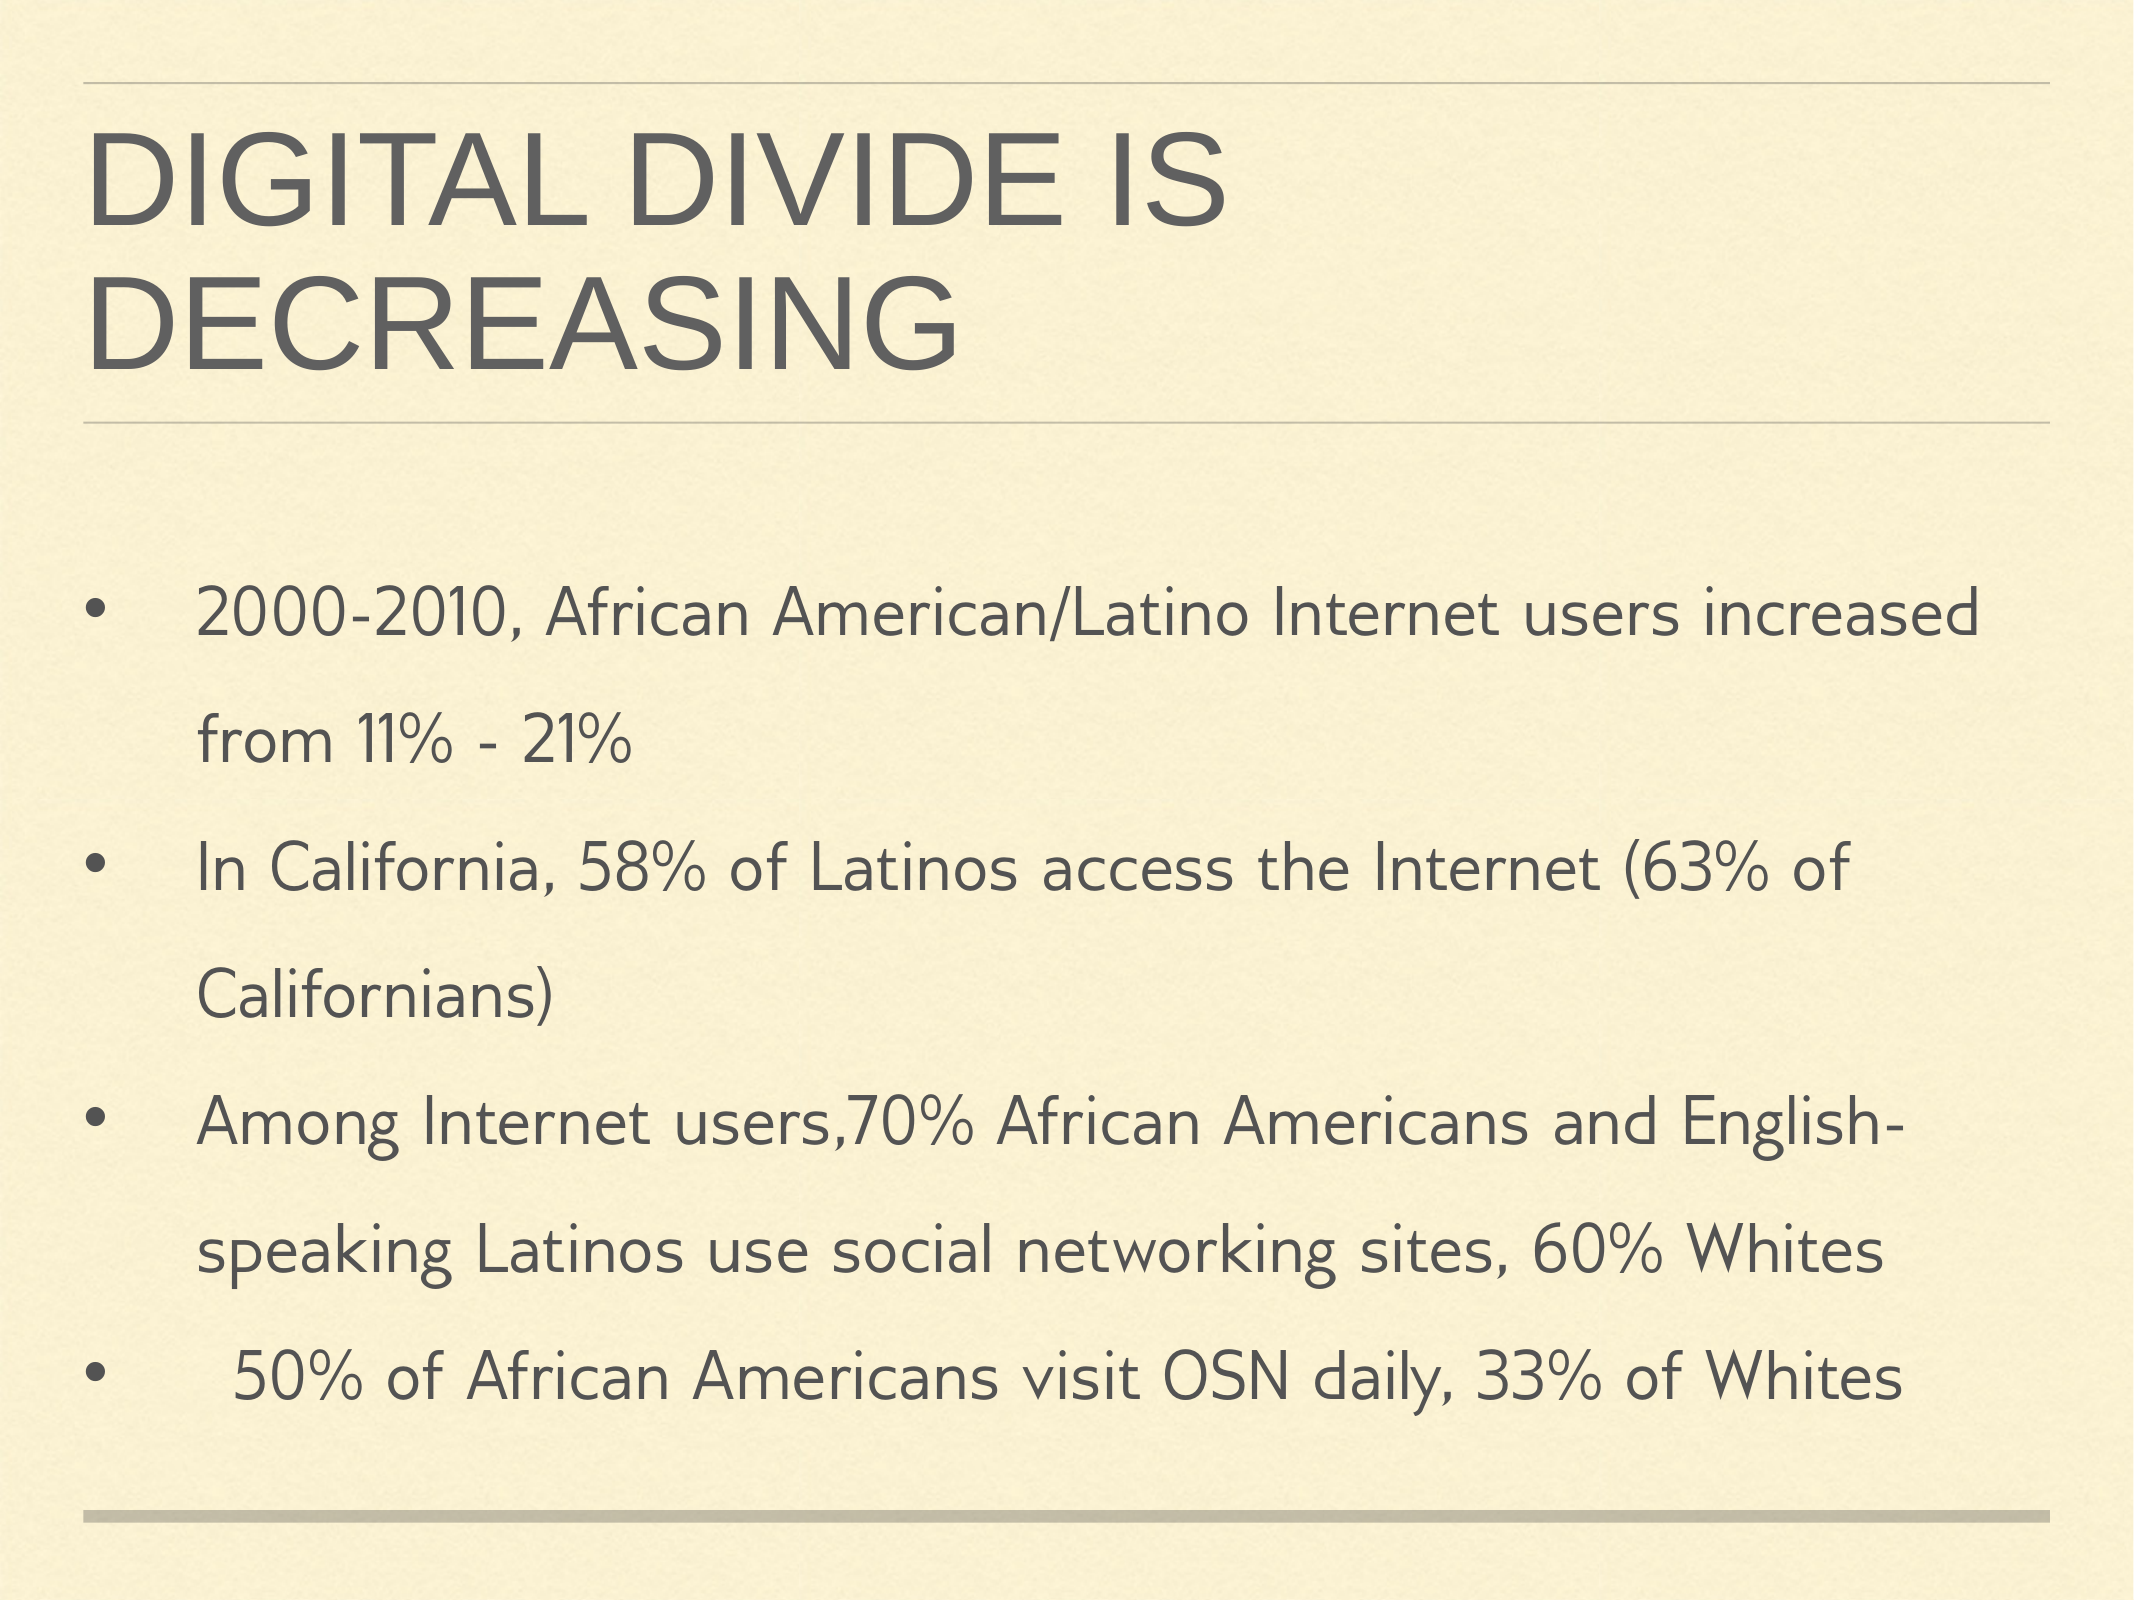

# digital divide is decreasing
2000-2010, African American/Latino Internet users increased from 11% - 21%
In California, 58% of Latinos access the Internet (63% of Californians)
Among Internet users,70% African Americans and English-speaking Latinos use social networking sites, 60% Whites
50% of African Americans visit OSN daily, 33% of Whites